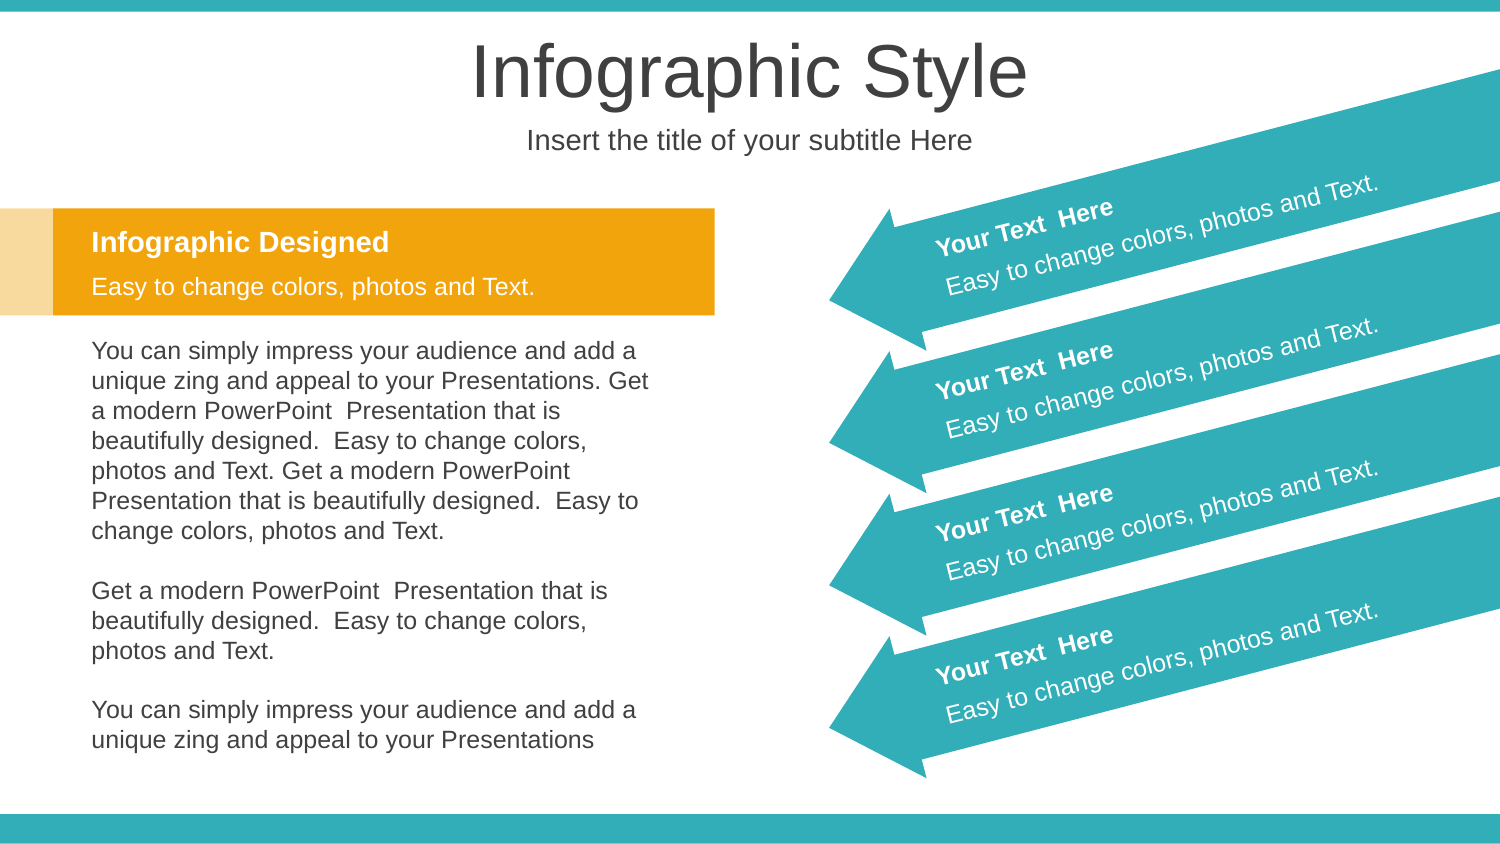

Infographic Style
Insert the title of your subtitle Here

Your Text  Here
Easy to change colors, photos and Text.

Infographic Designed
Easy to change colors, photos and Text.

Your Text  Here
Easy to change colors, photos and Text.
You can simply impress your audience and add a unique zing and appeal to your Presentations. Get a modern PowerPoint  Presentation that is beautifully designed.  Easy to change colors, photos and Text. Get a modern PowerPoint  Presentation that is beautifully designed.  Easy to change colors, photos and Text.

Get a modern PowerPoint  Presentation that is beautifully designed.  Easy to change colors, photos and Text.

You can simply impress your audience and add a unique zing and appeal to your Presentations

Your Text  Here
Easy to change colors, photos and Text.

Your Text  Here
Easy to change colors, photos and Text.